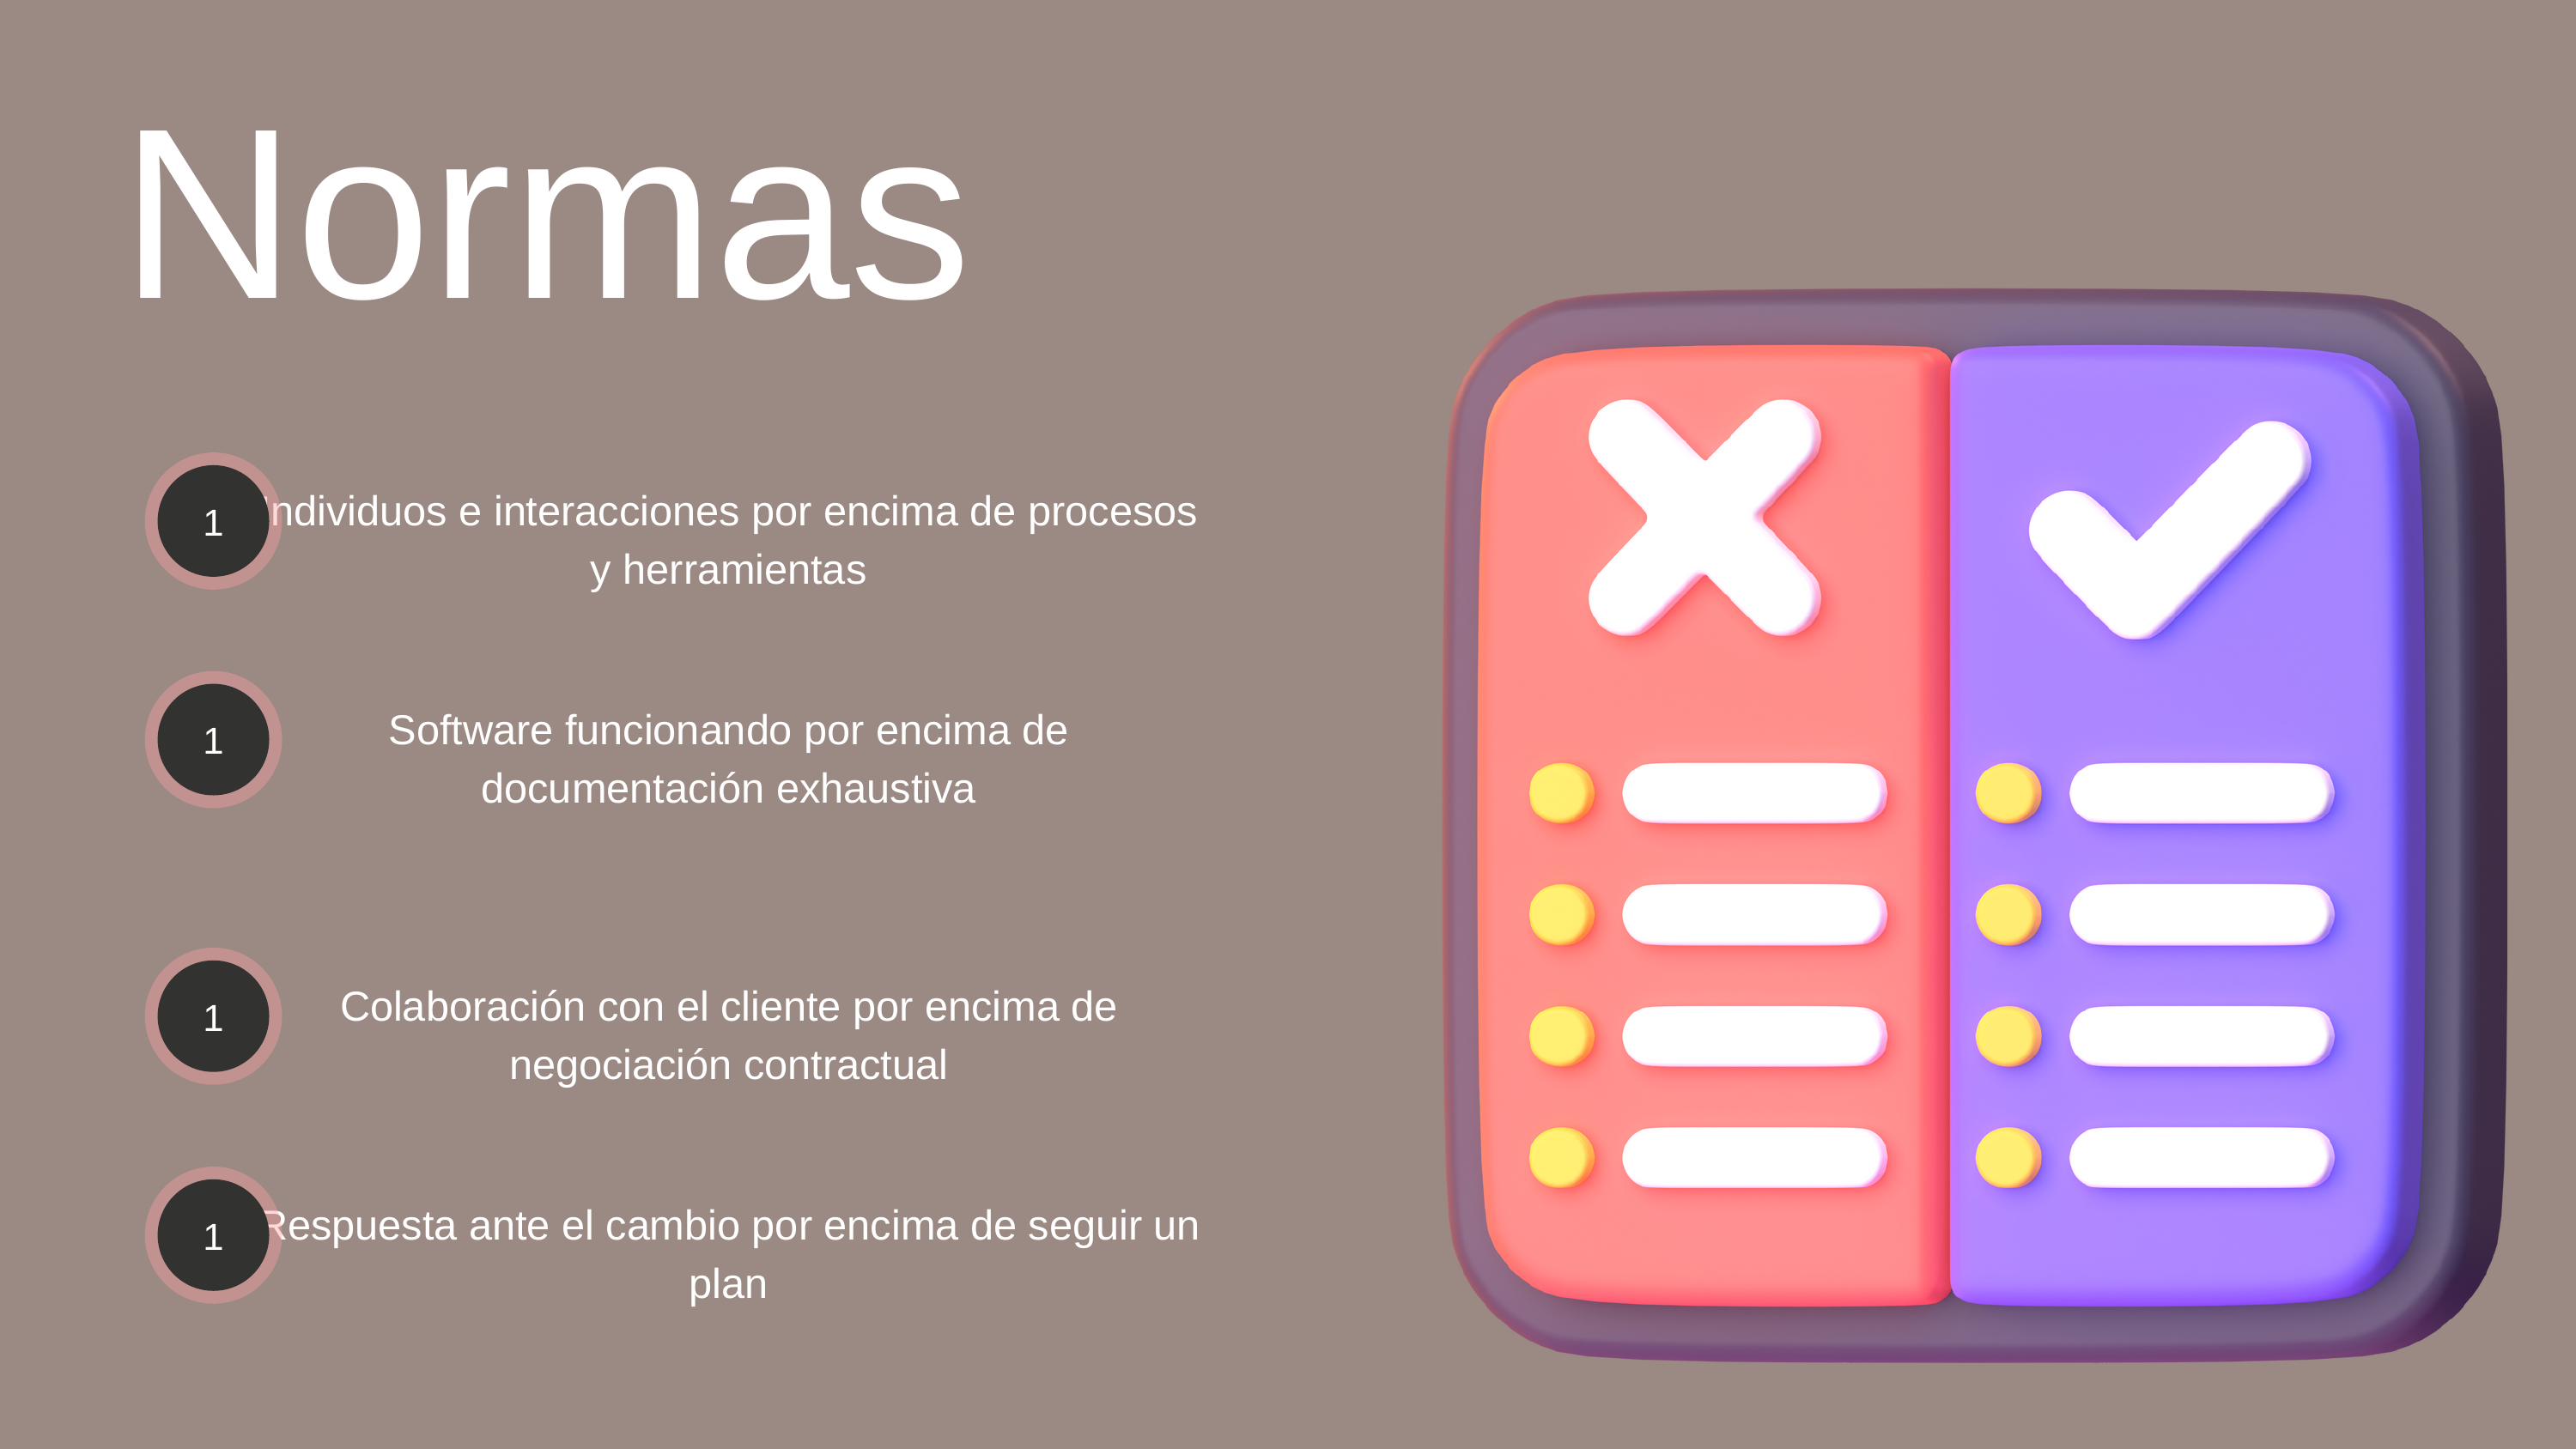

Normas

1
Individuos e interacciones por encima de procesos y herramientas

1
Software funcionando por encima de documentación exhaustiva

1
Colaboración con el cliente por encima de negociación contractual

1
Respuesta ante el cambio por encima de seguir un plan